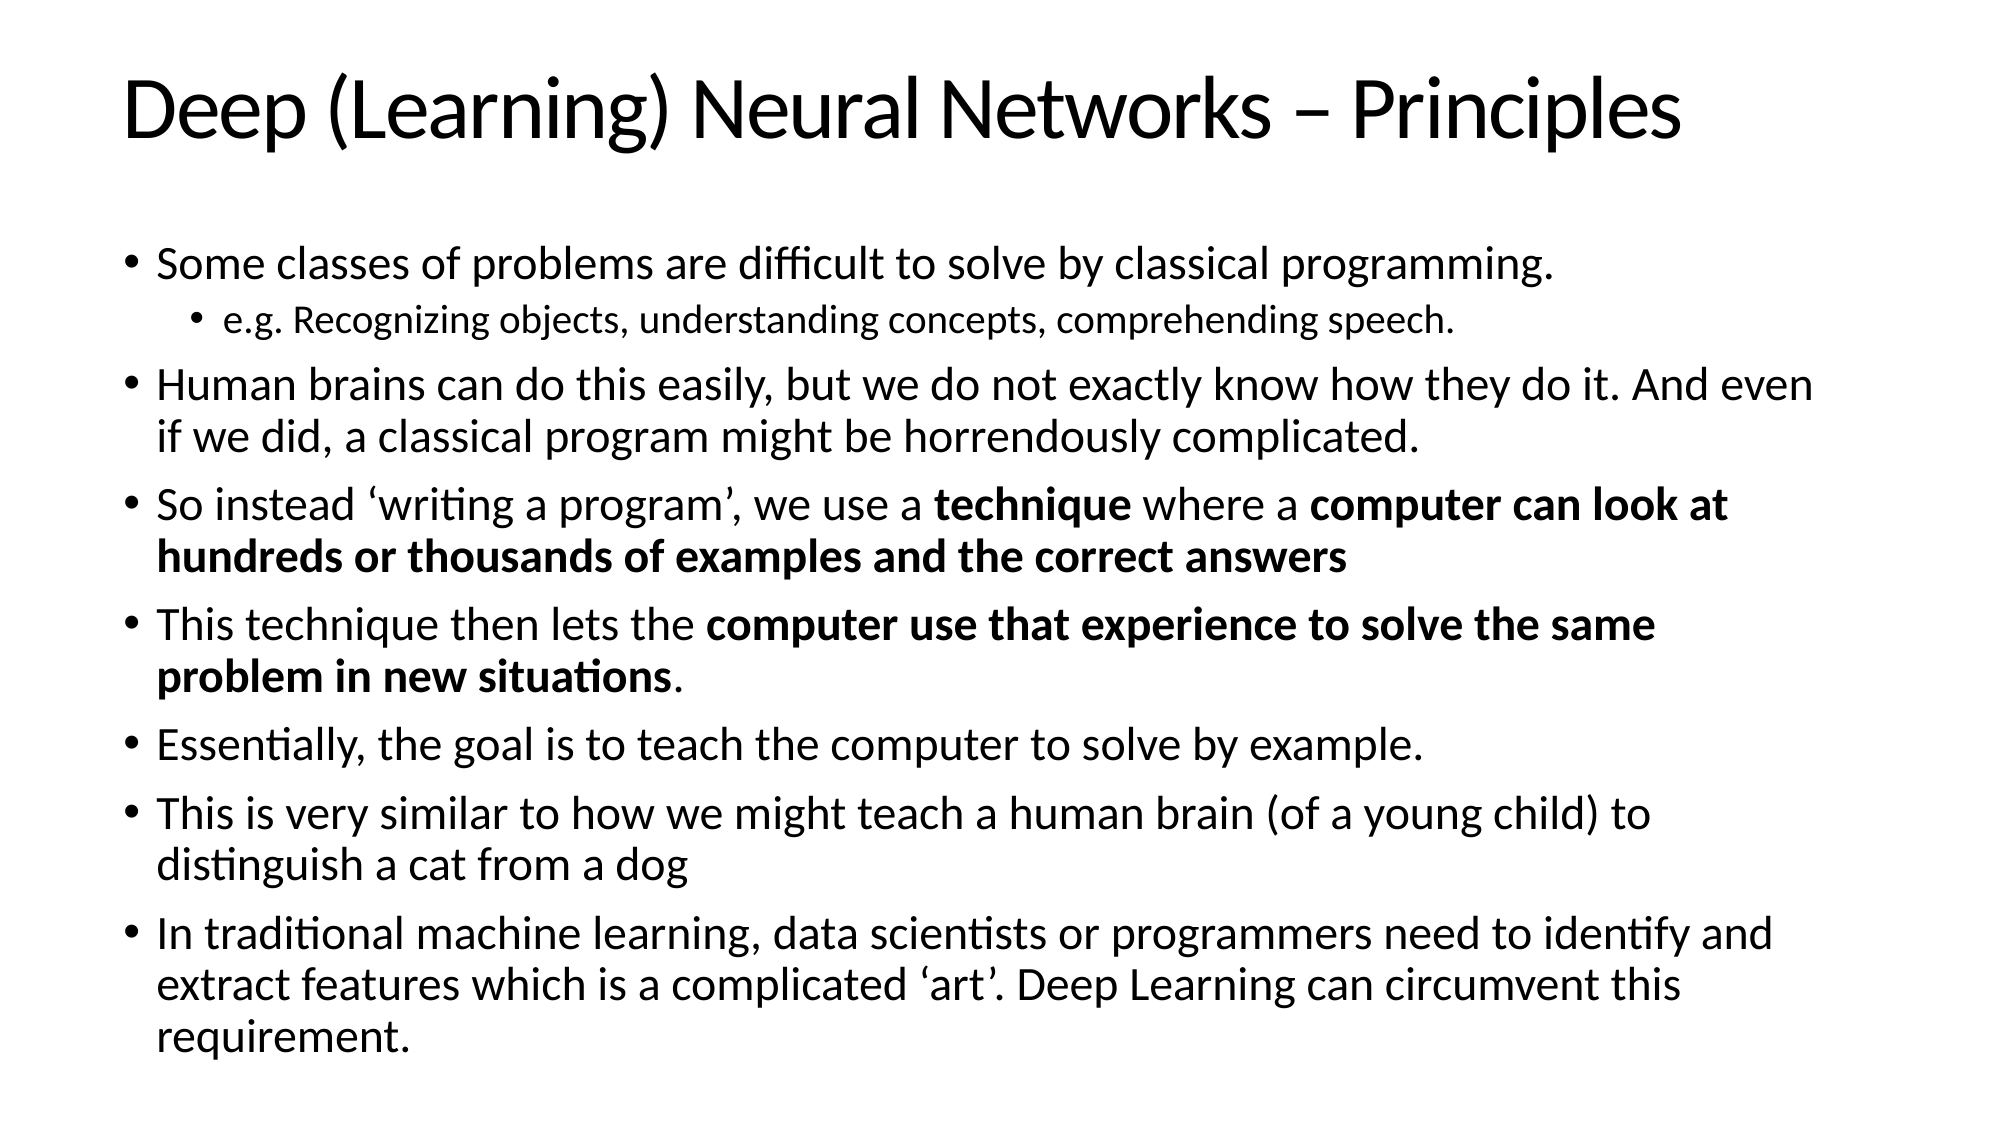

Deep (Learning) Neural Networks – Principles
Some classes of problems are difficult to solve by classical programming.
e.g. Recognizing objects, understanding concepts, comprehending speech.
Human brains can do this easily, but we do not exactly know how they do it. And even if we did, a classical program might be horrendously complicated.
So instead ‘writing a program’, we use a technique where a computer can look at hundreds or thousands of examples and the correct answers
This technique then lets the computer use that experience to solve the same problem in new situations.
Essentially, the goal is to teach the computer to solve by example.
This is very similar to how we might teach a human brain (of a young child) to distinguish a cat from a dog
In traditional machine learning, data scientists or programmers need to identify and extract features which is a complicated ‘art’. Deep Learning can circumvent this requirement.